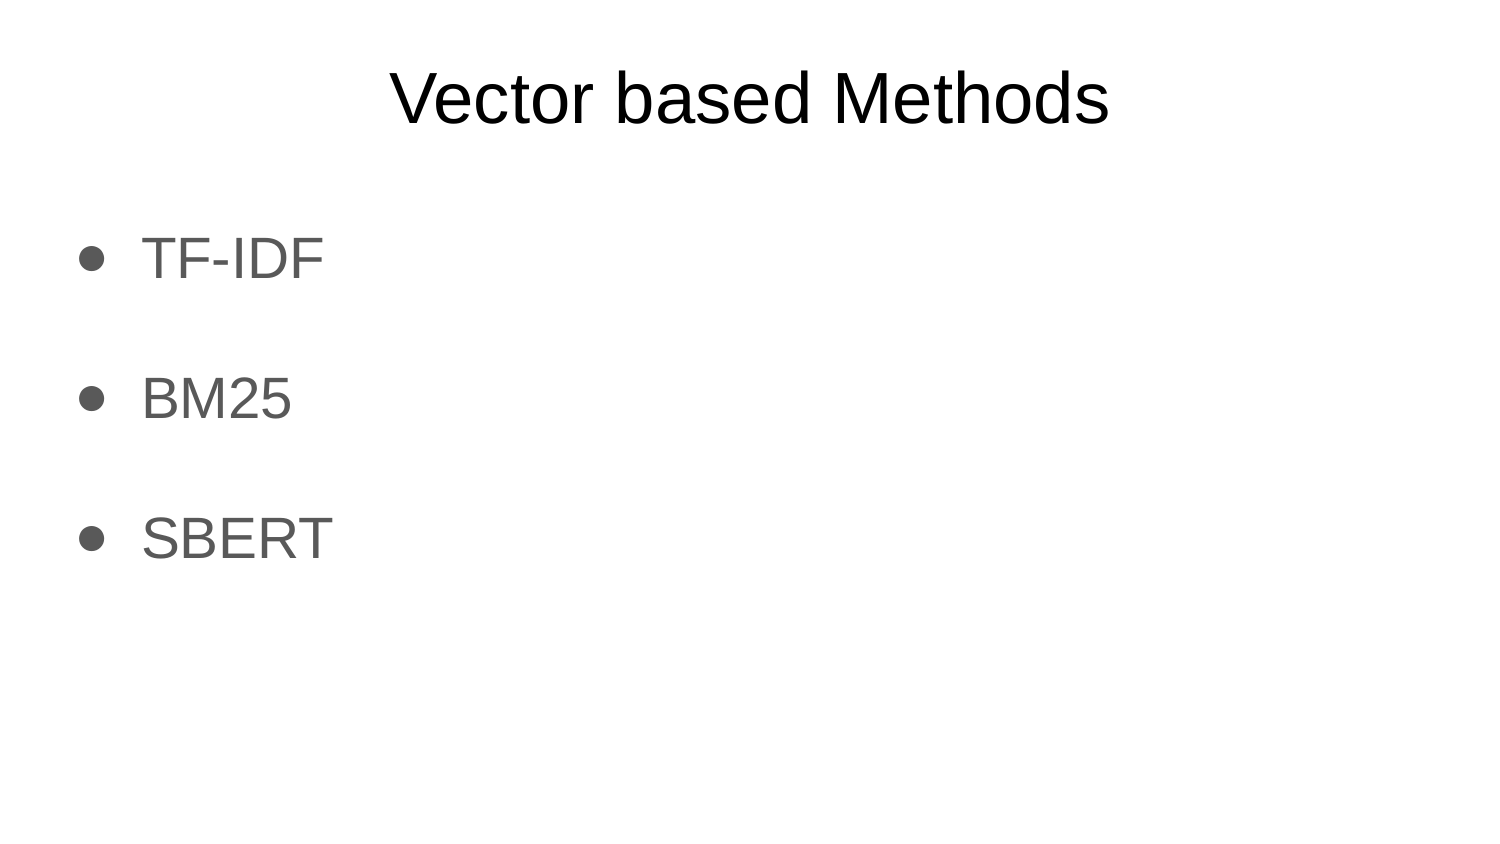

# Vector based Methods
TF-IDF

BM25

SBERT